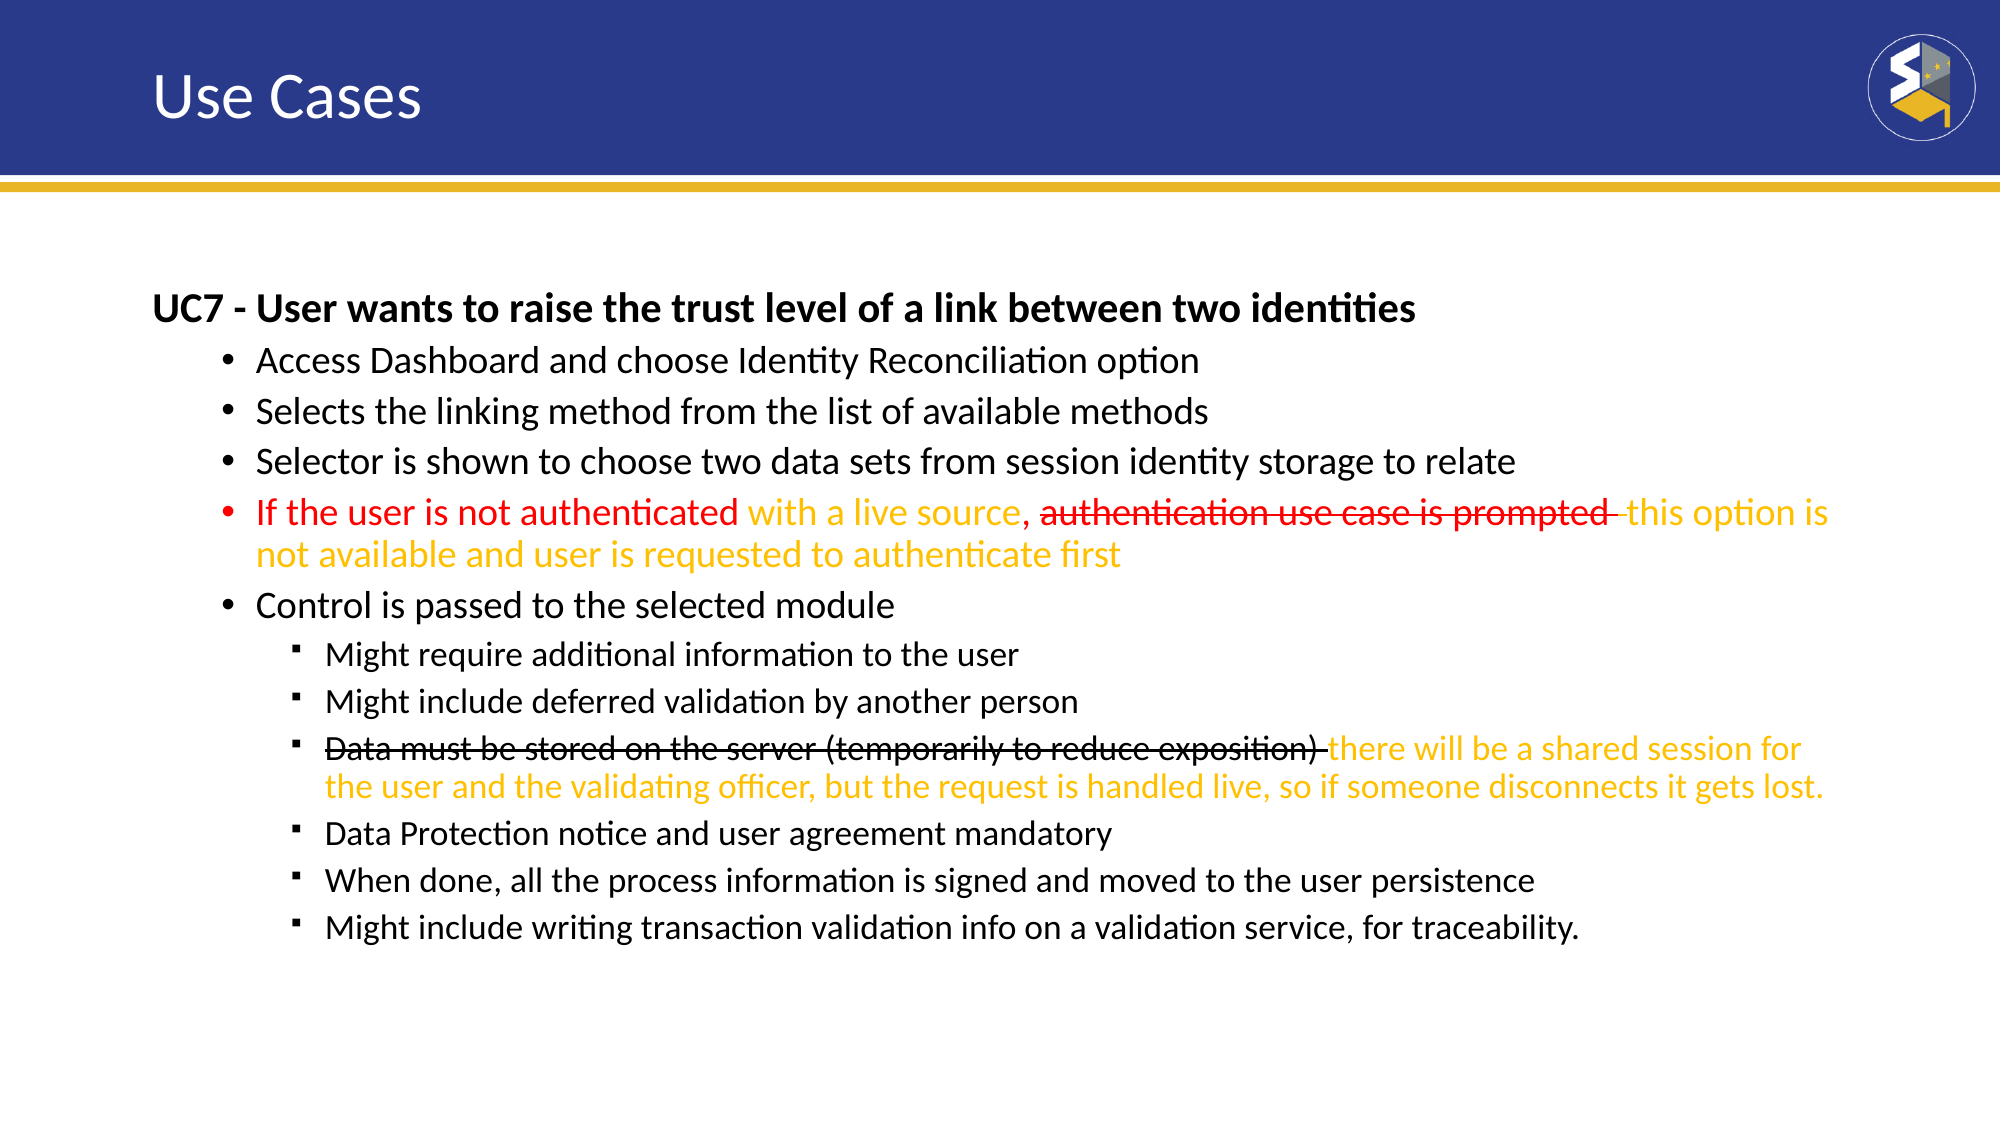

# Use Cases
UC7 - User wants to raise the trust level of a link between two identities
Access Dashboard and choose Identity Reconciliation option
Selects the linking method from the list of available methods
Selector is shown to choose two data sets from session identity storage to relate
If the user is not authenticated with a live source, authentication use case is prompted  this option is not available and user is requested to authenticate first
Control is passed to the selected module
Might require additional information to the user
Might include deferred validation by another person
Data must be stored on the server (temporarily to reduce exposition) there will be a shared session for the user and the validating officer, but the request is handled live, so if someone disconnects it gets lost.
Data Protection notice and user agreement mandatory
When done, all the process information is signed and moved to the user persistence
Might include writing transaction validation info on a validation service, for traceability.